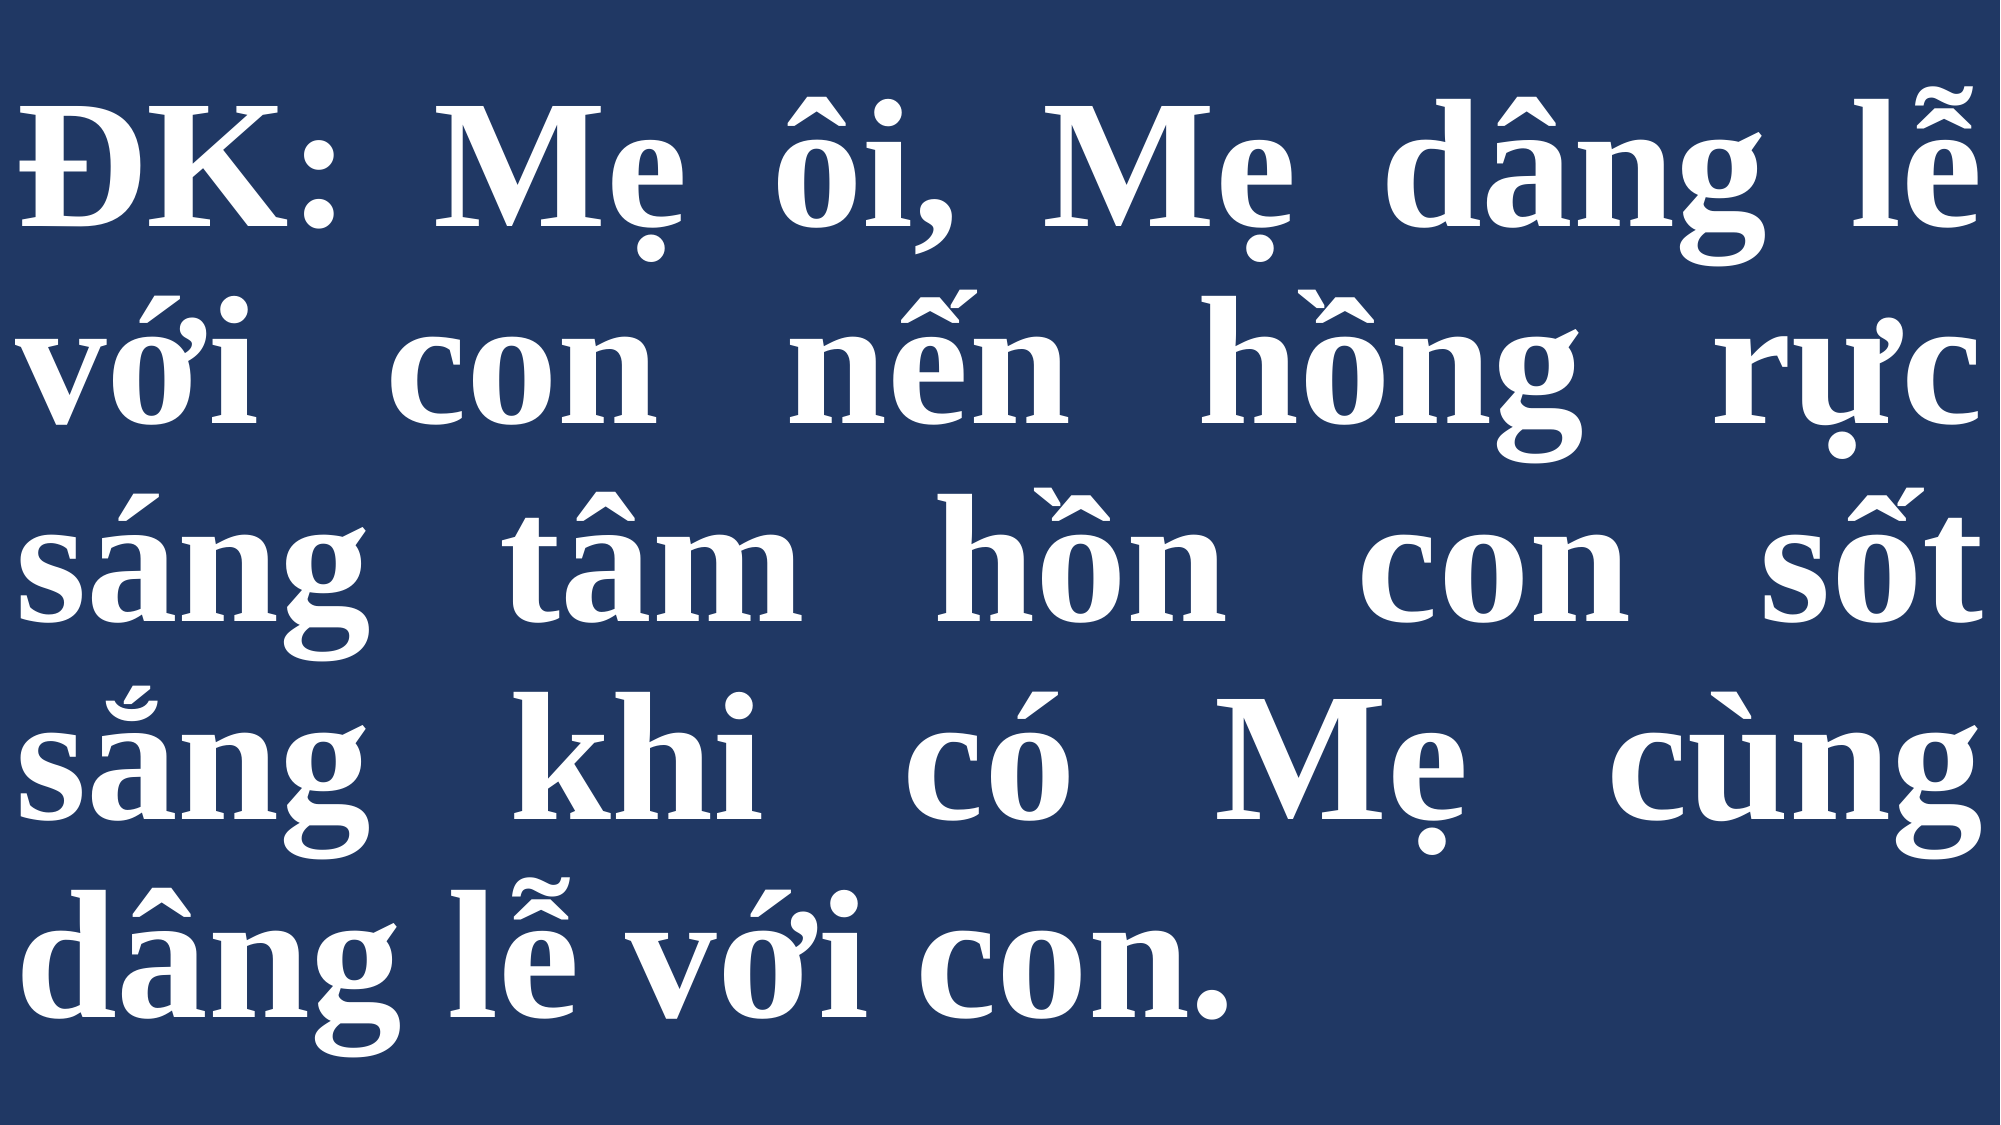

# ĐK: Mẹ ôi, Mẹ dâng lễ với con nến hồng rực sáng tâm hồn con sốt sắng khi có Mẹ cùng dâng lễ với con.